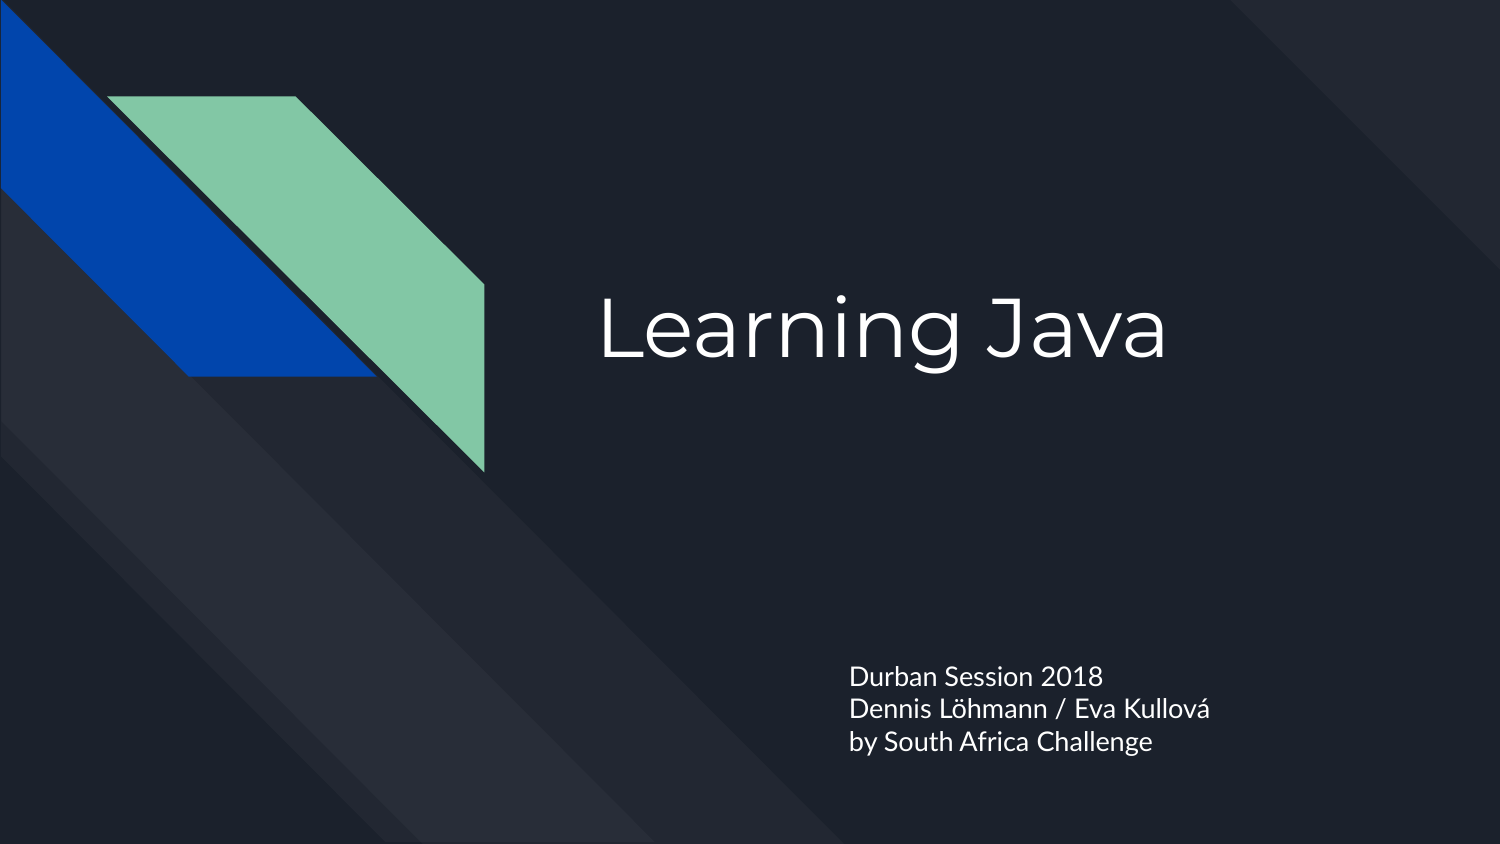

# Learning Java
Durban Session 2018
Dennis Löhmann / Eva Kullová
by South Africa Challenge